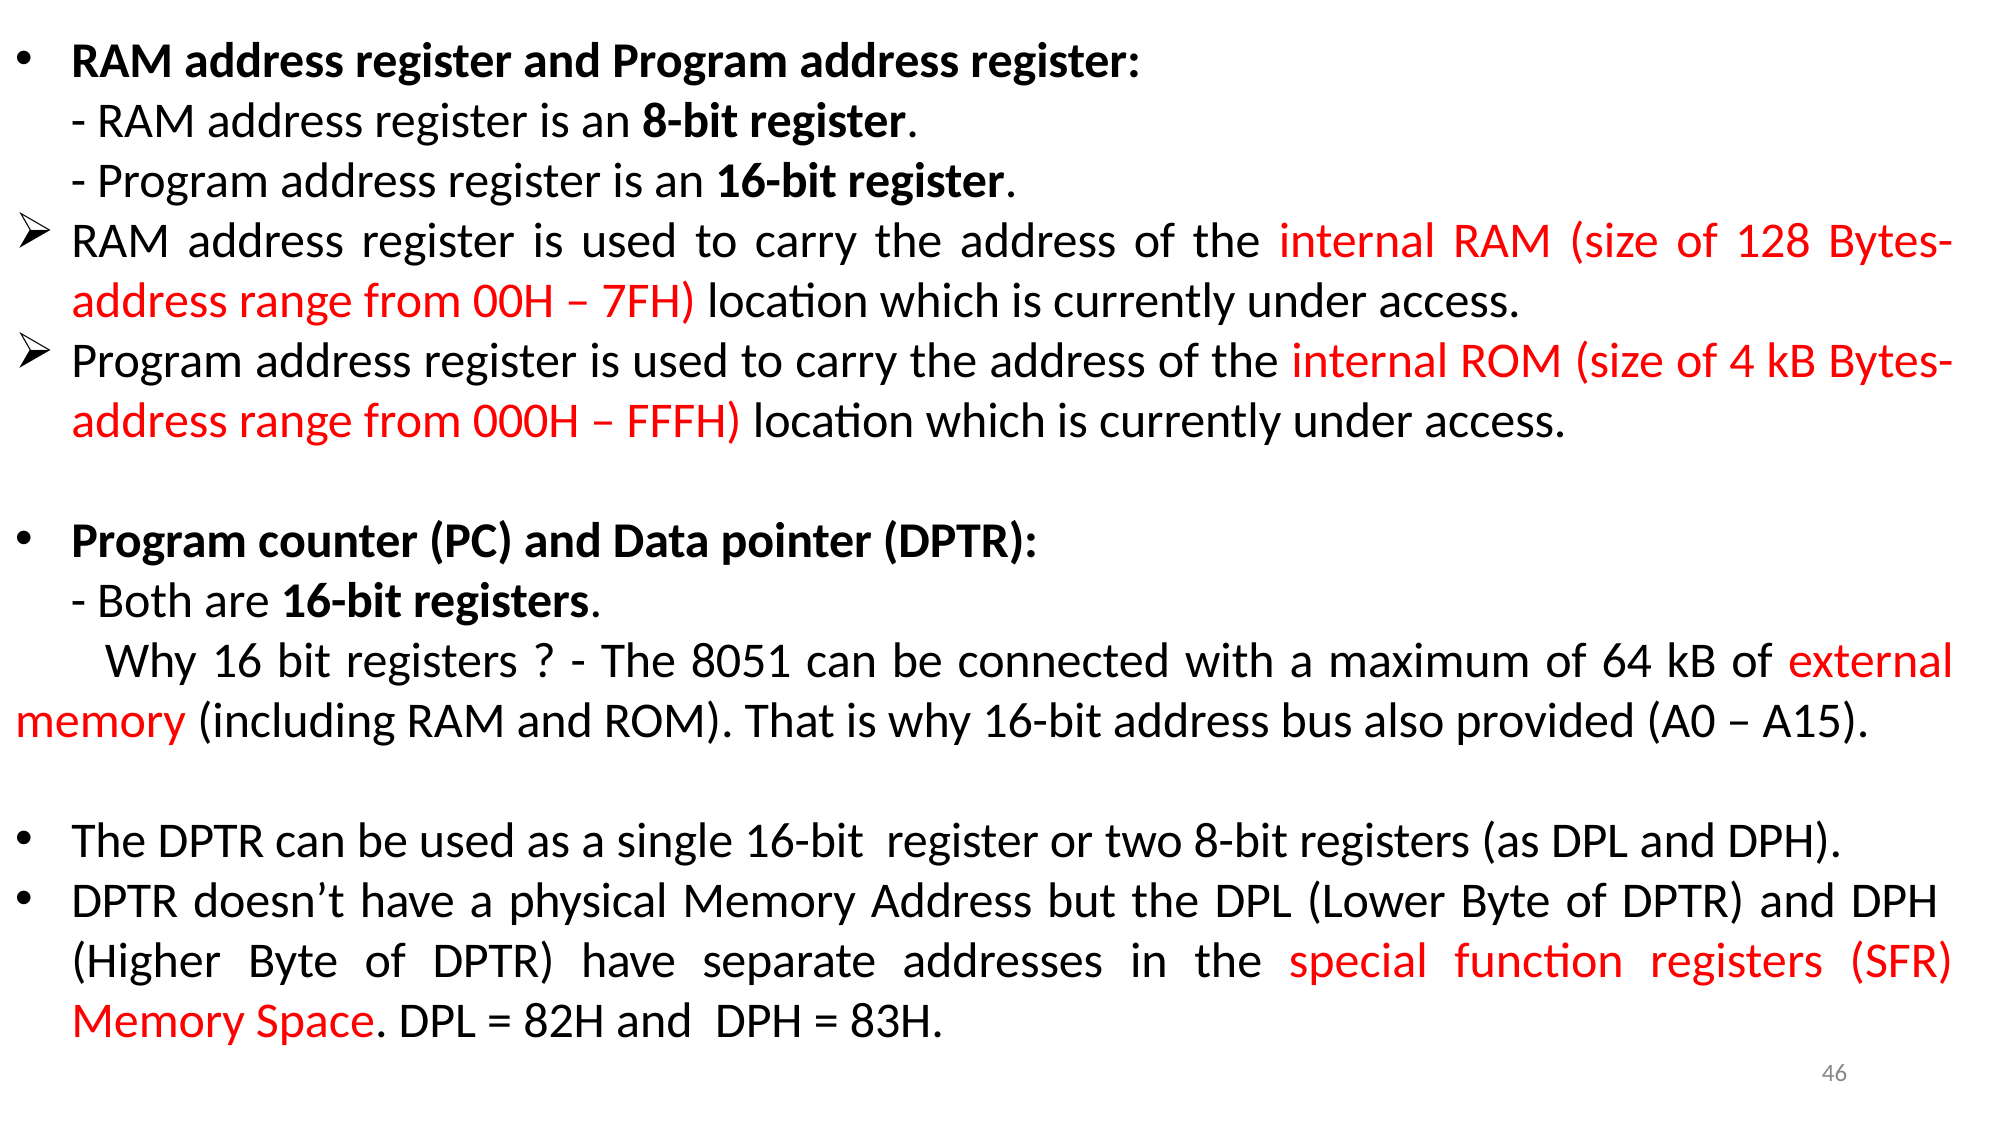

RAM address register and Program address register:
     - RAM address register is an 8-bit register.
     - Program address register is an 16-bit register.
RAM address register is used to carry the address of the internal RAM (size of 128 Bytes- address range from 00H – 7FH) location which is currently under access.
Program address register is used to carry the address of the internal ROM (size of 4 kB Bytes- address range from 000H – FFFH) location which is currently under access.

Program counter (PC) and Data pointer (DPTR):
     - Both are 16-bit registers.
      Why 16 bit registers ? - The 8051 can be connected with a maximum of 64 kB of external memory (including RAM and ROM). That is why 16-bit address bus also provided (A0 – A15).

The DPTR can be used as a single 16-bit  register or two 8-bit registers (as DPL and DPH).
DPTR doesn’t have a physical Memory Address but the DPL (Lower Byte of DPTR) and DPH  (Higher Byte of DPTR) have separate addresses in the special function registers (SFR) Memory Space. DPL = 82H and  DPH = 83H.

46